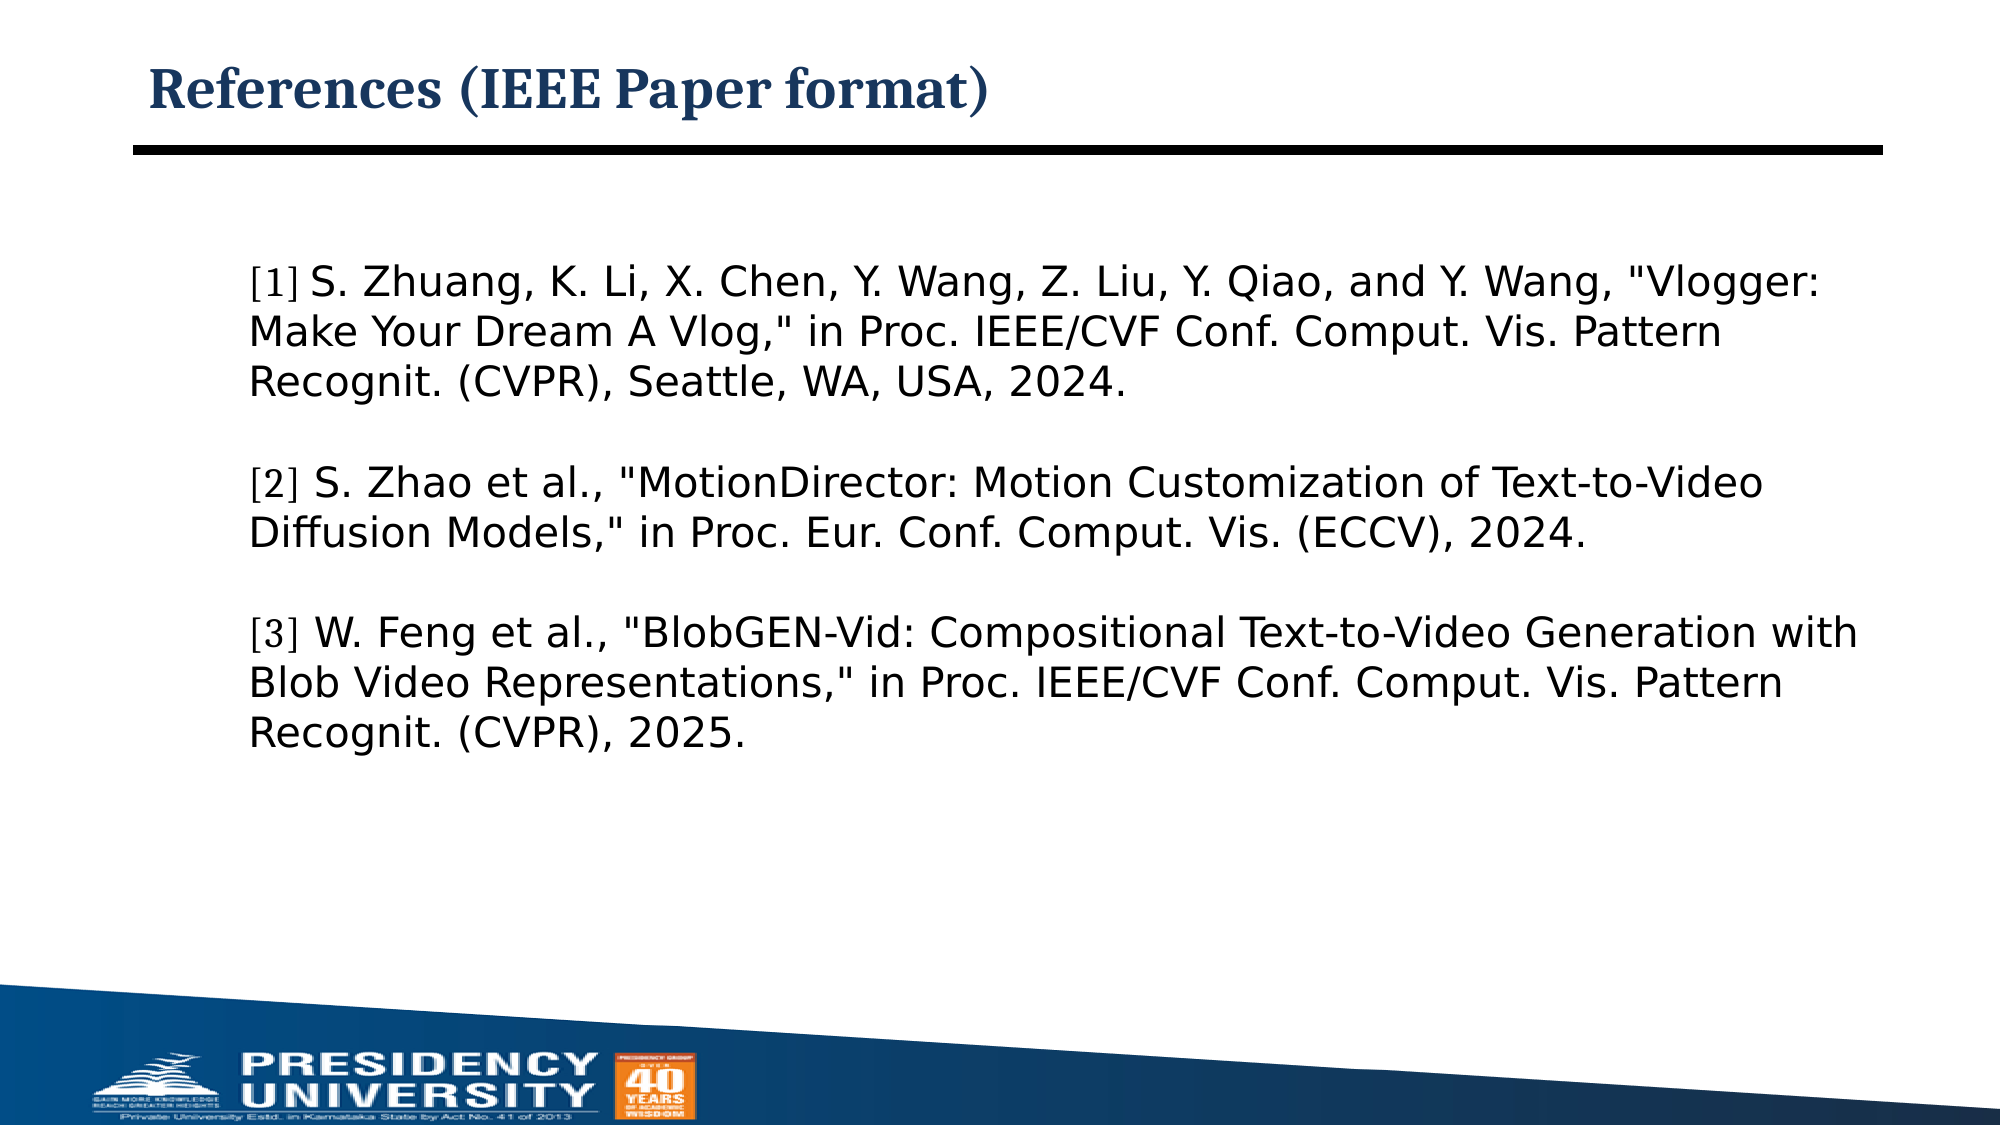

# References (IEEE Paper format)

[1] S. Zhuang, K. Li, X. Chen, Y. Wang, Z. Liu, Y. Qiao, and Y. Wang, "Vlogger: Make Your Dream A Vlog," in Proc. IEEE/CVF Conf. Comput. Vis. Pattern Recognit. (CVPR), Seattle, WA, USA, 2024.

[2] S. Zhao et al., "MotionDirector: Motion Customization of Text-to-Video Diffusion Models," in Proc. Eur. Conf. Comput. Vis. (ECCV), 2024.
[3] W. Feng et al., "BlobGEN-Vid: Compositional Text-to-Video Generation with Blob Video Representations," in Proc. IEEE/CVF Conf. Comput. Vis. Pattern Recognit. (CVPR), 2025.